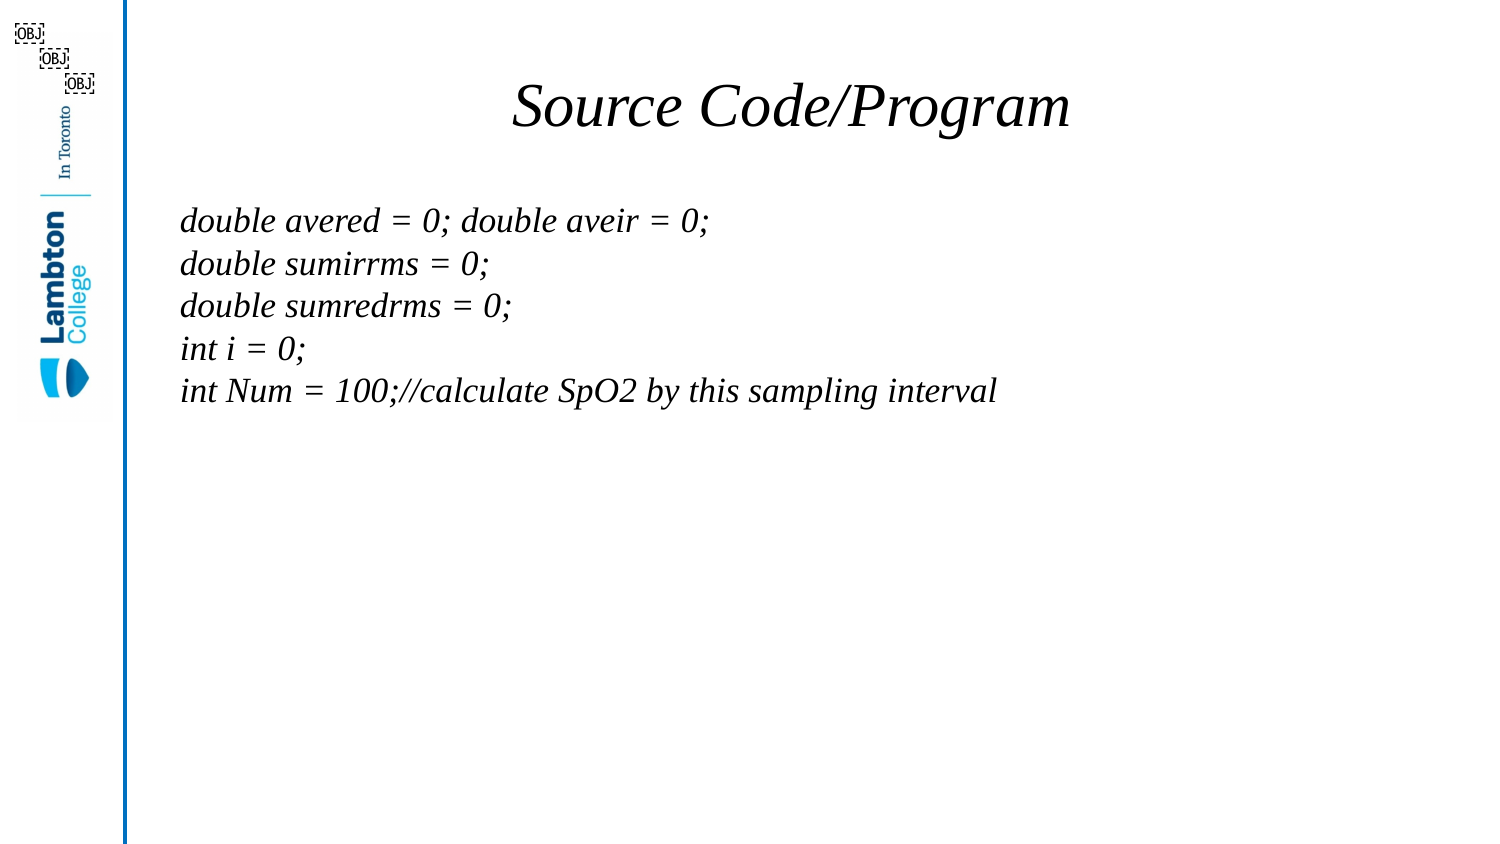

￼
￼
# Source Code/Program
￼
double avered = 0; double aveir = 0;
double sumirrms = 0;
double sumredrms = 0;
int i = 0;
int Num = 100;//calculate SpO2 by this sampling interval